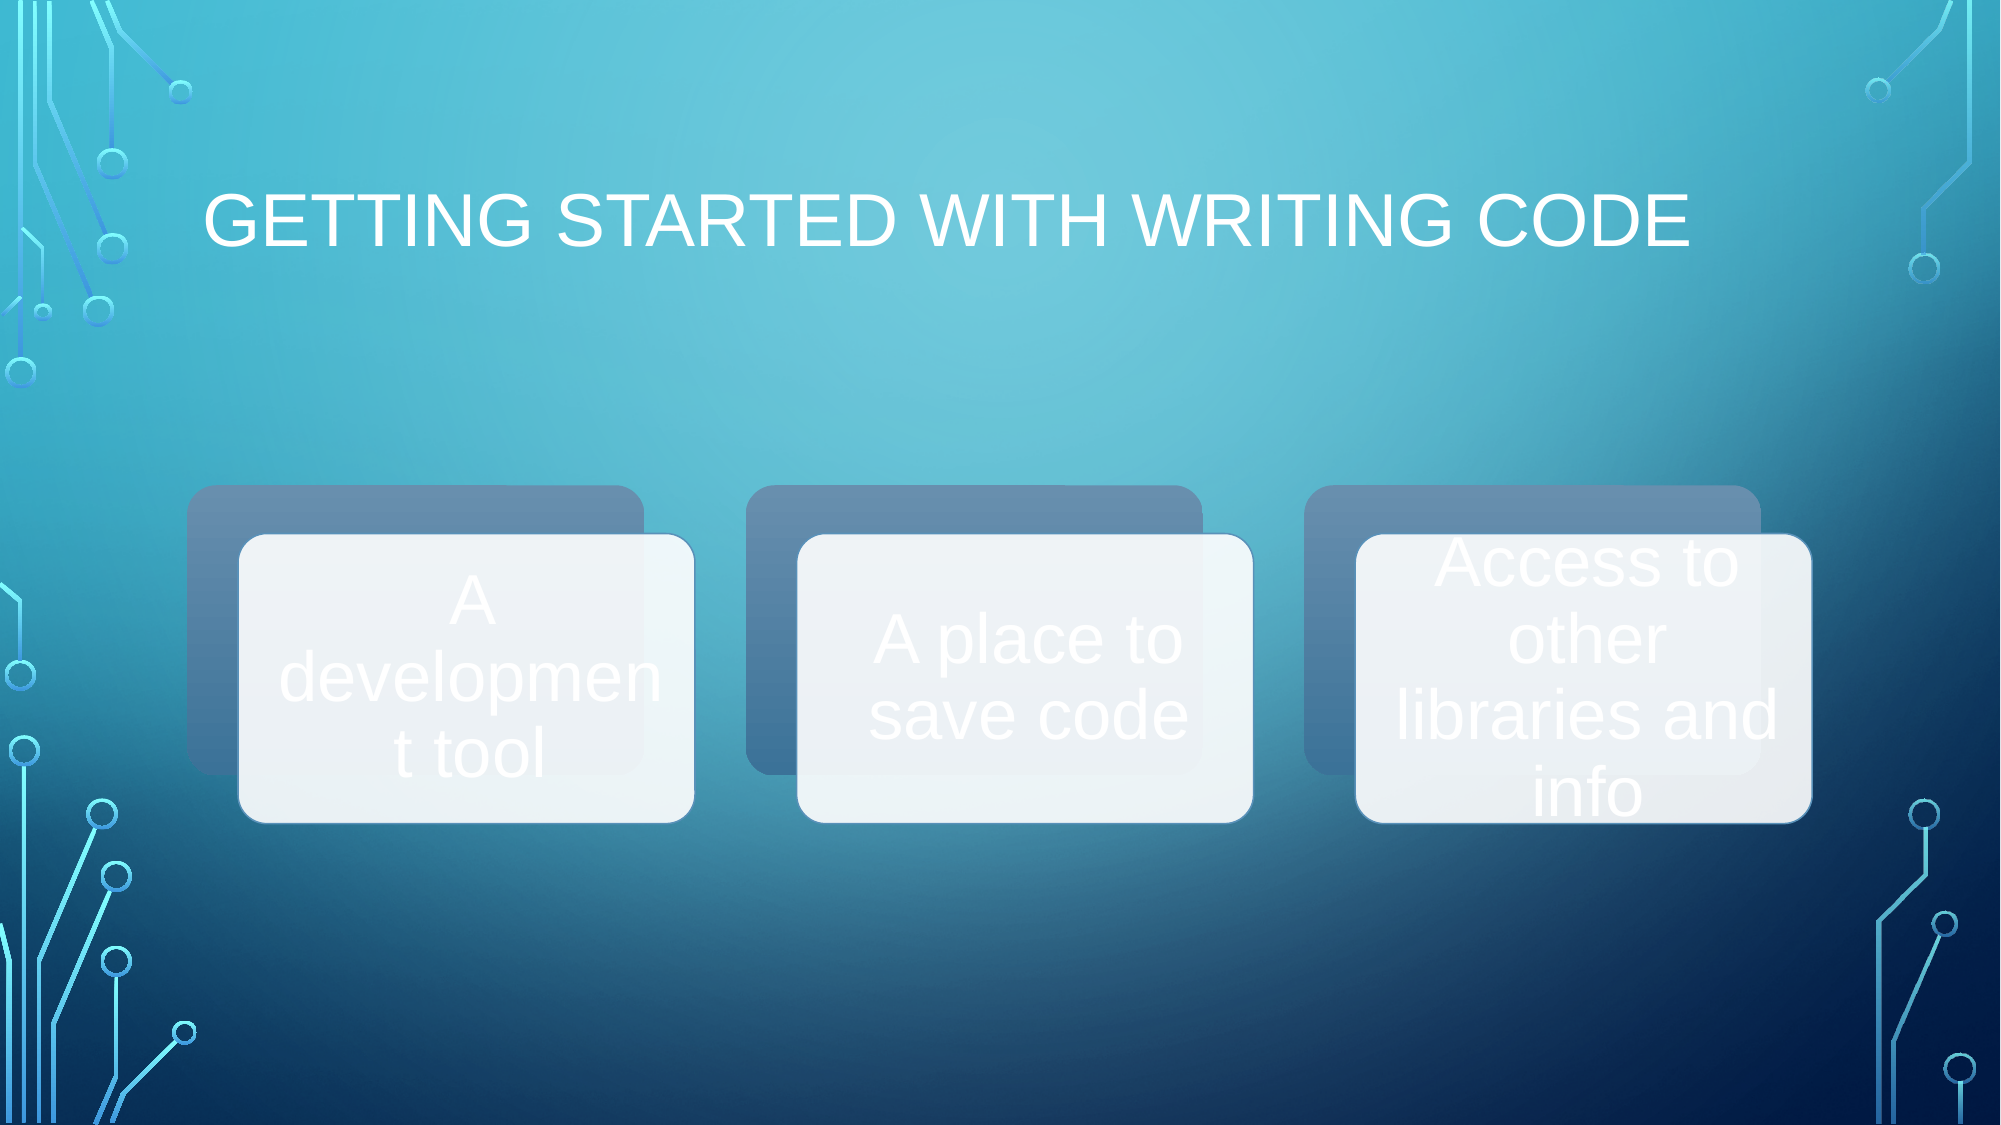

# Getting started with writing code
A development tool
A place to save code
Access to other libraries and info